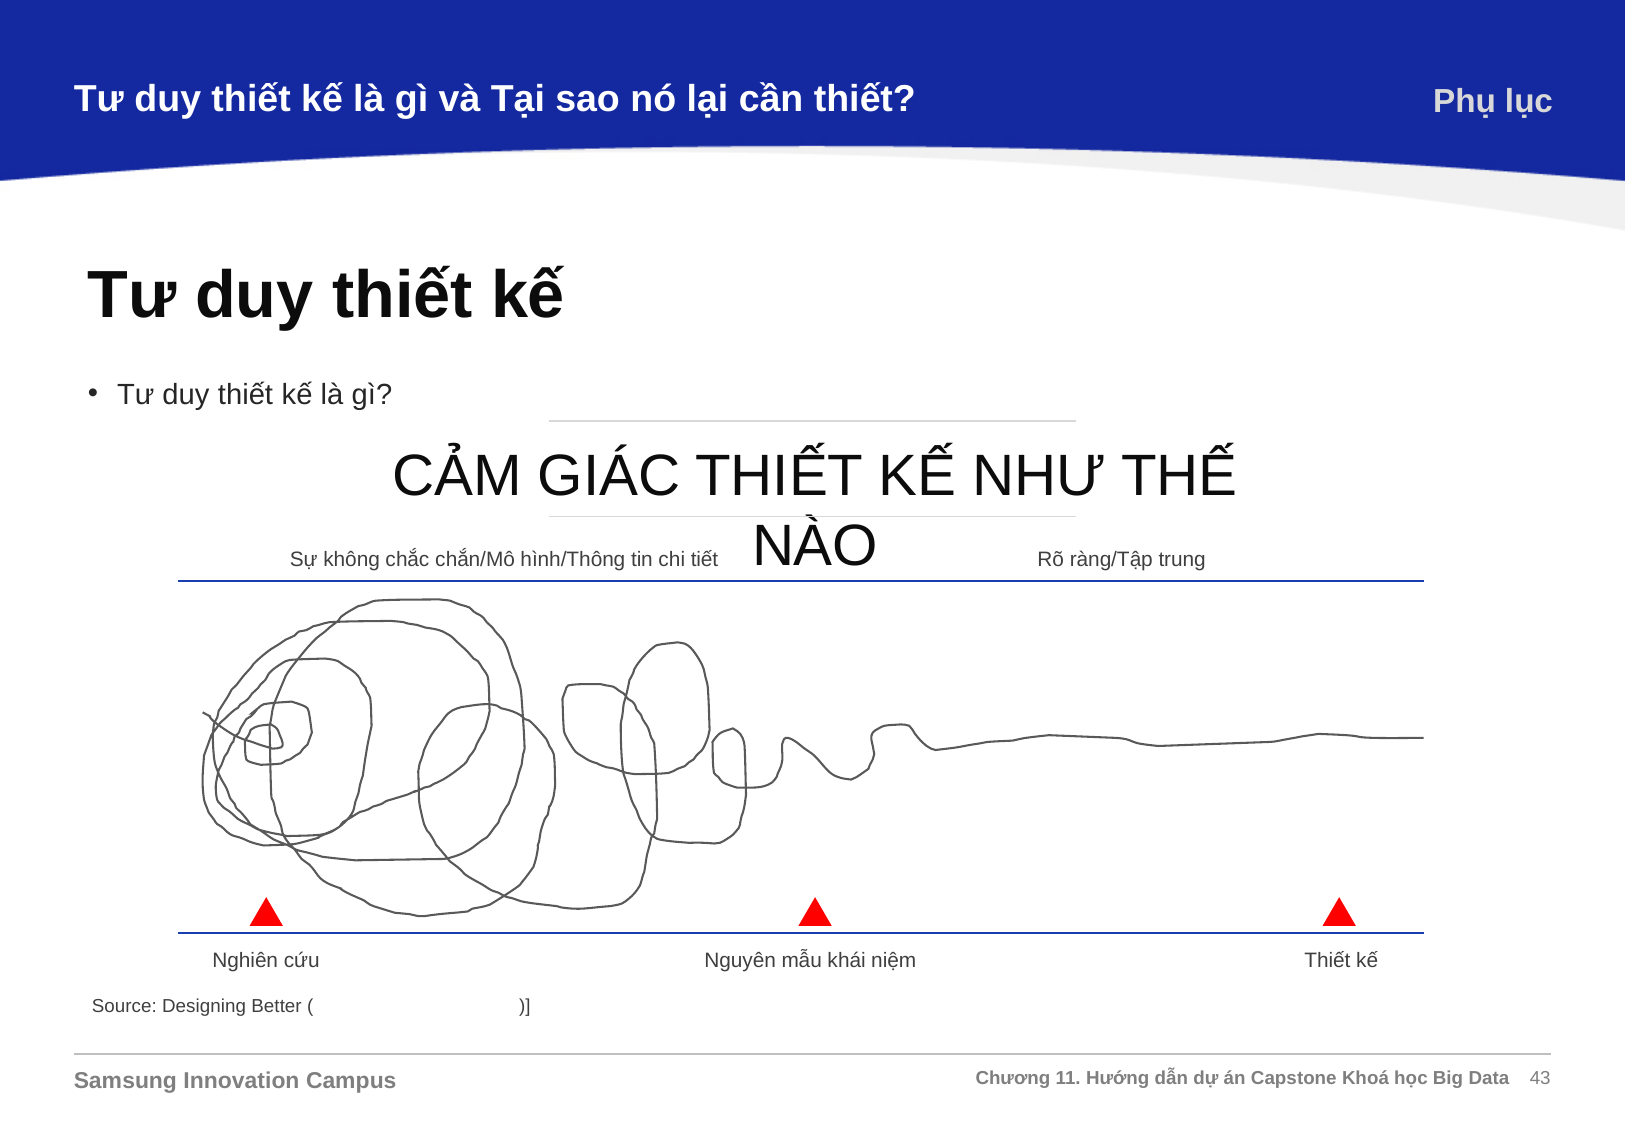

Tư duy thiết kế là gì và Tại sao nó lại cần thiết?
Phụ lục
Tư duy thiết kế
Tư duy thiết kế là gì?
CẢM GIÁC THIẾT KẾ NHƯ THẾ NÀO
Rõ ràng/Tập trung
Sự không chắc chắn/Mô hình/Thông tin chi tiết

Nghiên cứu
Nguyên mẫu khái niệm
Thiết kế
Source: Designing Better (http://designingbetter.ca/)]